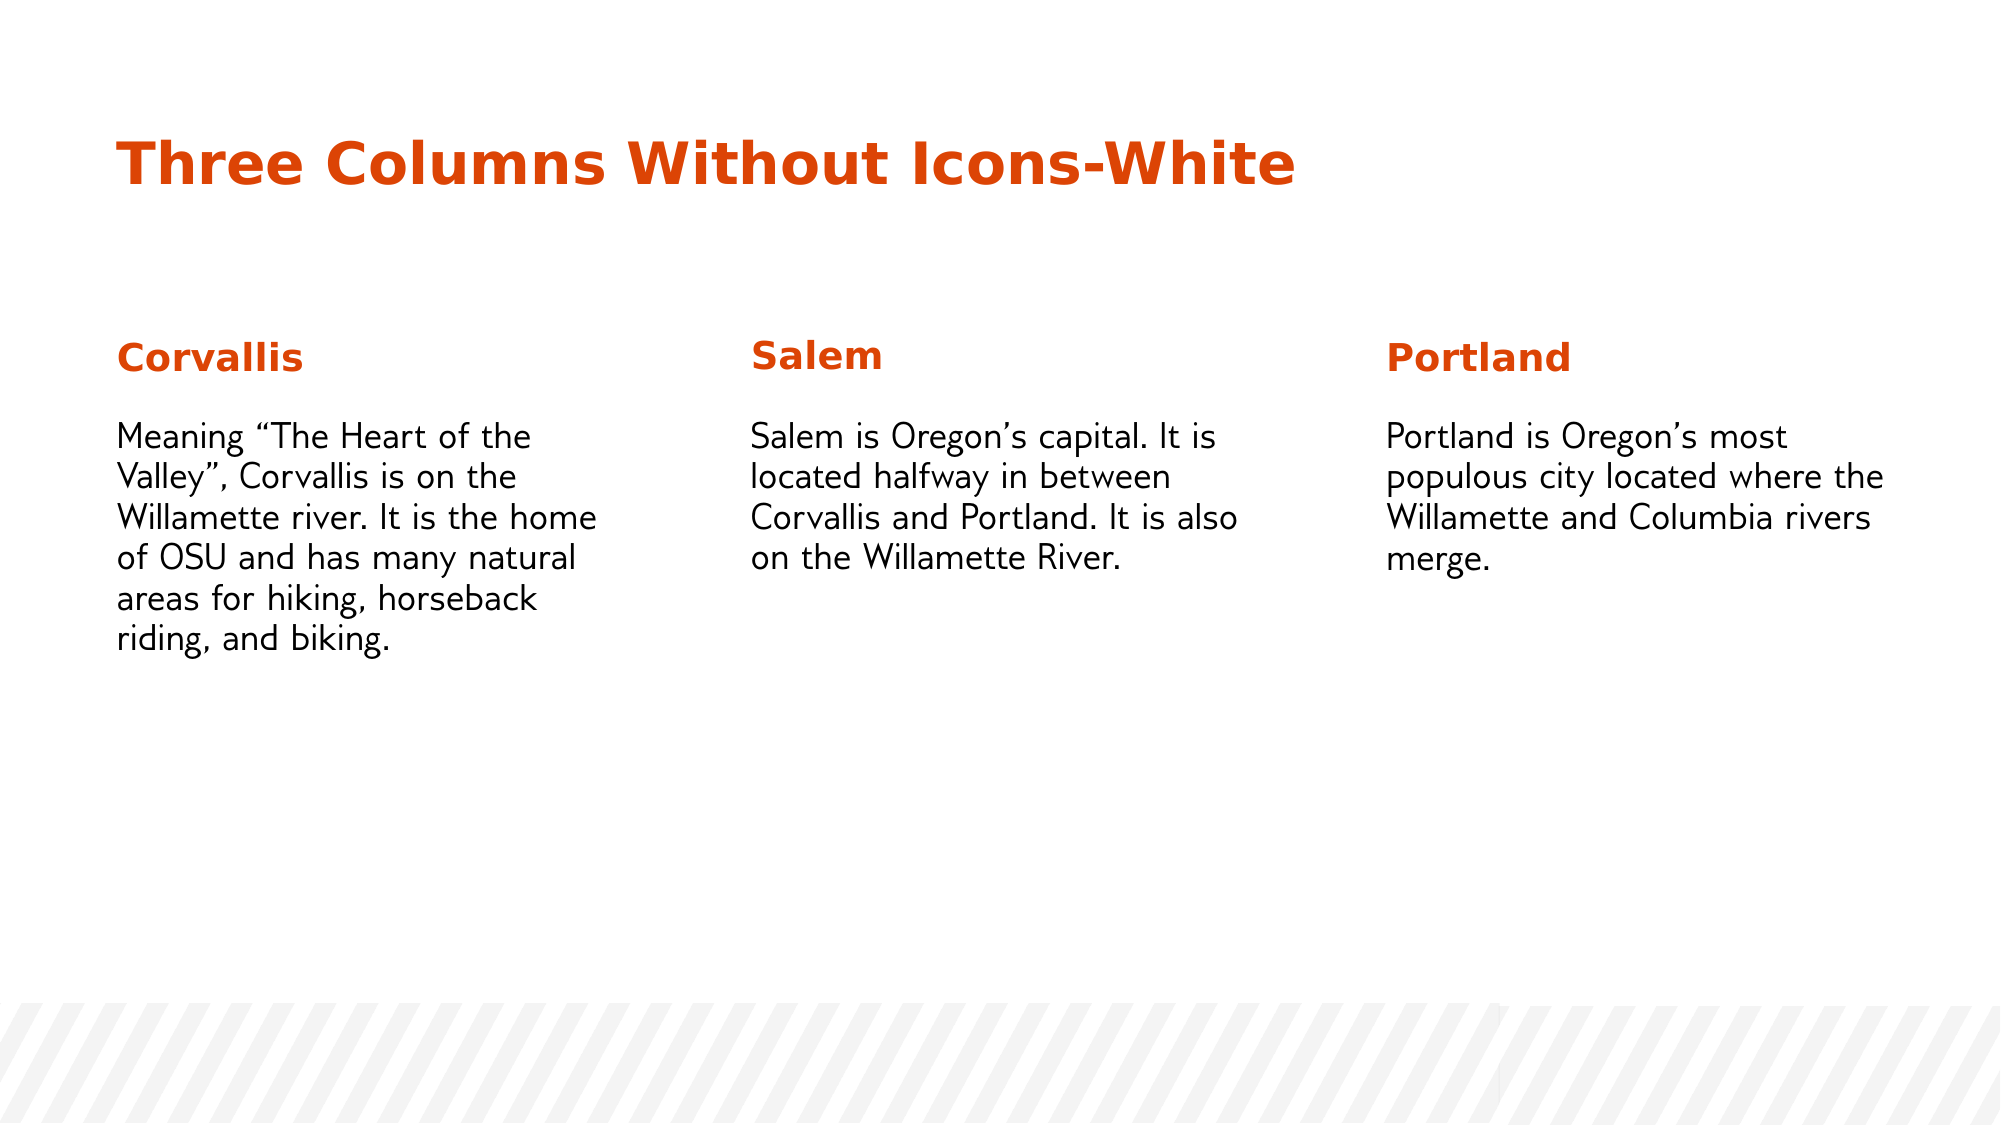

# Three Columns Without Icons-White
Salem

Corvallis

Portland

Salem is Oregon’s capital. It is located halfway in between Corvallis and Portland. It is also on the Willamette River.

Meaning “The Heart of the Valley”, Corvallis is on the Willamette river. It is the home of OSU and has many natural areas for hiking, horseback riding, and biking.

Portland is Oregon’s most populous city located where the Willamette and Columbia rivers merge.